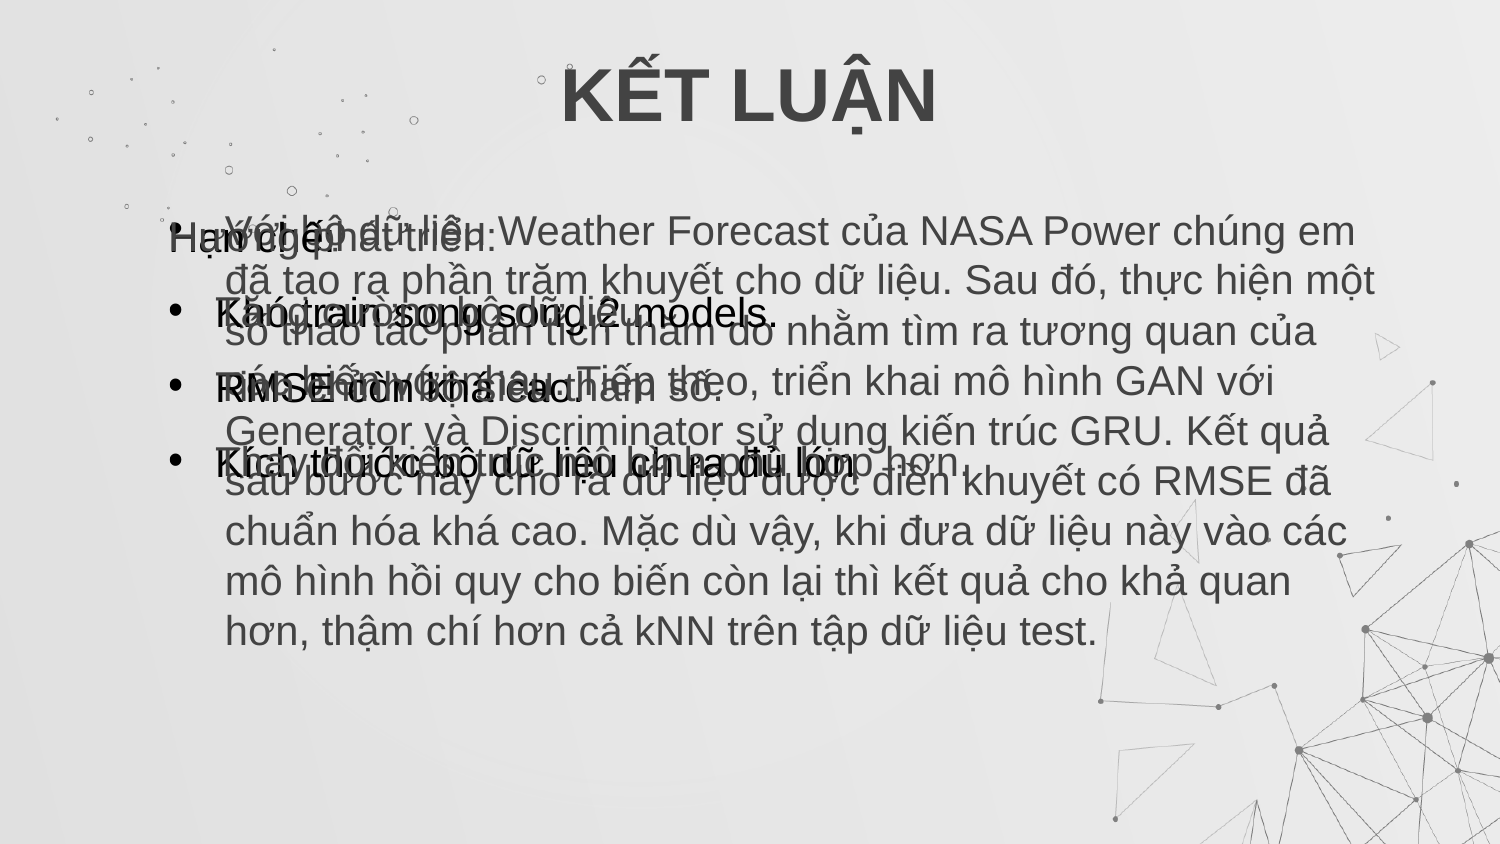

# KẾT LUẬN
Hướng phát triển:
Tăng cường bộ dữ liệu.
Tinh chỉnh bộ siêu tham số.
Thay đổi kiến trúc mô hình phù hợp hơn.
Hạn chế:
Khó train song song 2 models.
RMSE còn khá cao.
Kích thước bộ dữ liệu chưa đủ lớn
Với bộ dữ liệu Weather Forecast của NASA Power chúng em đã tạo ra phần trăm khuyết cho dữ liệu. Sau đó, thực hiện một số thao tác phân tích thăm dò nhằm tìm ra tương quan của các biến với nhau. Tiếp theo, triển khai mô hình GAN với Generator và Discriminator sử dụng kiến trúc GRU. Kết quả sau bước này cho ra dữ liệu được điền khuyết có RMSE đã chuẩn hóa khá cao. Mặc dù vậy, khi đưa dữ liệu này vào các mô hình hồi quy cho biến còn lại thì kết quả cho khả quan hơn, thậm chí hơn cả kNN trên tập dữ liệu test.